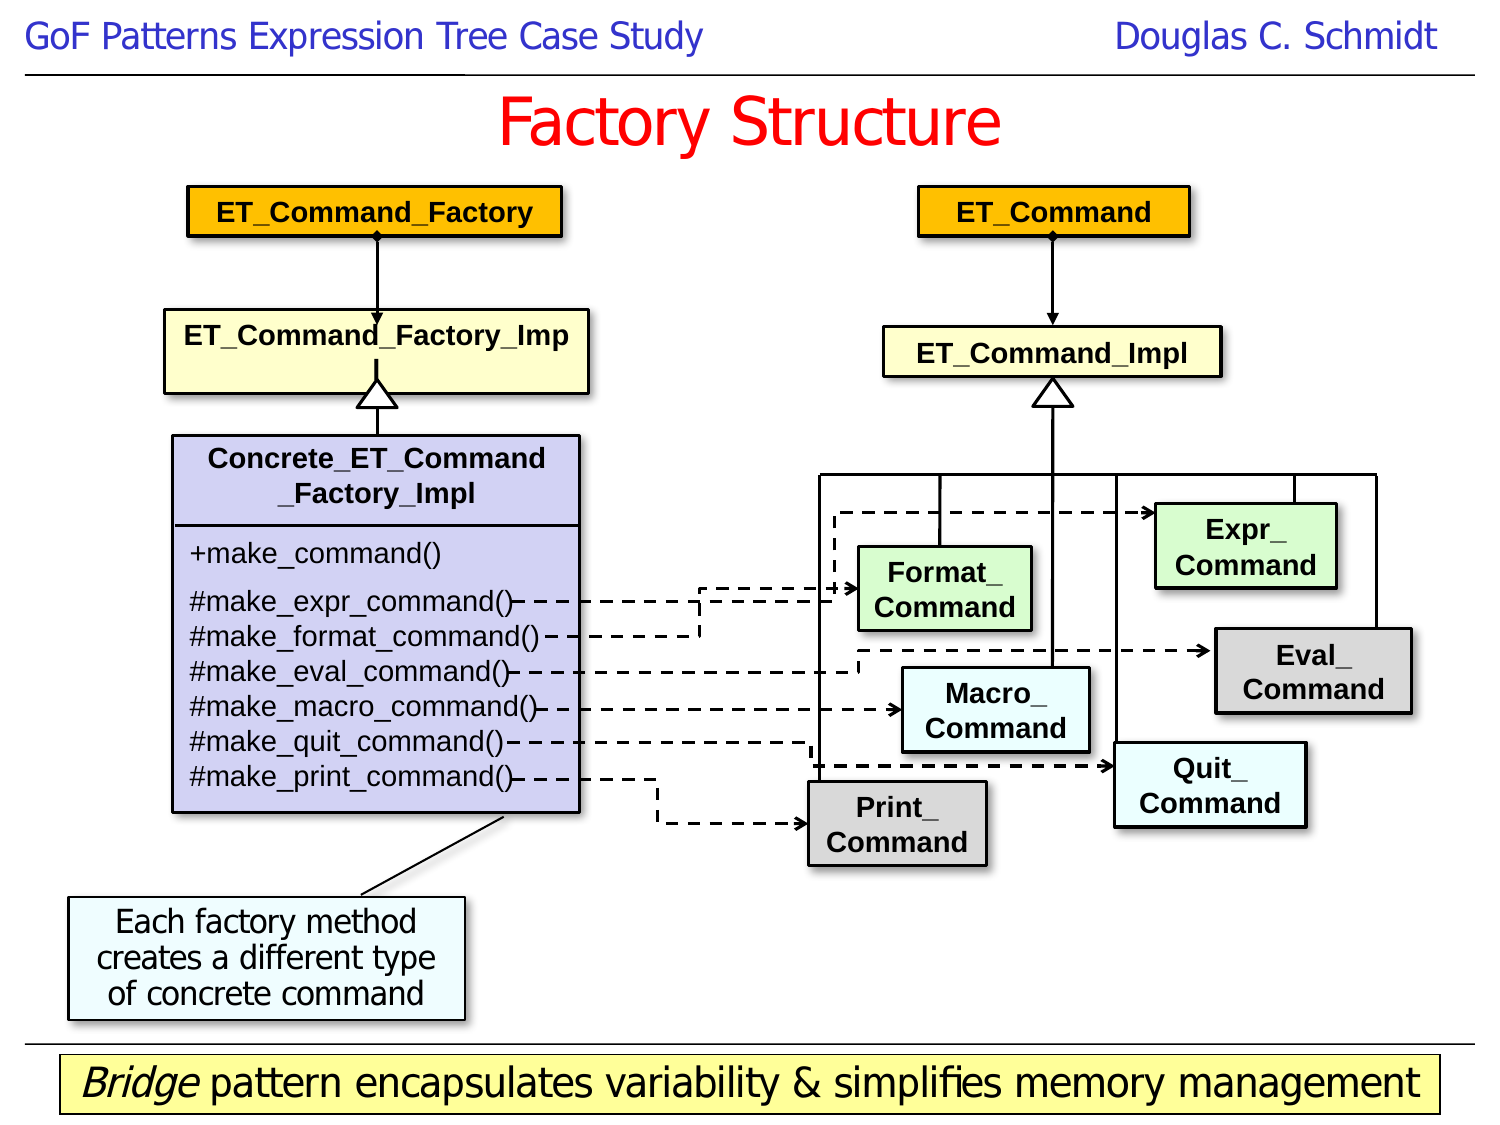

# Factory Structure
ET_Command
ET_Command_Factory
ET_Command_Impl
ET_Command_Factory_Impl

Concrete_ET_Command
_Factory_Impl
+make_command()
#make_expr_command()
#make_format_command()
#make_eval_command()
#make_macro_command()
#make_quit_command()
#make_print_command()

Expr_
Command
Format_
Command
Eval_
Command
Macro_
Command
Quit_
Command
Print_
Command
Each factory method creates a different type of concrete command

Bridge pattern encapsulates variability & simplifies memory management